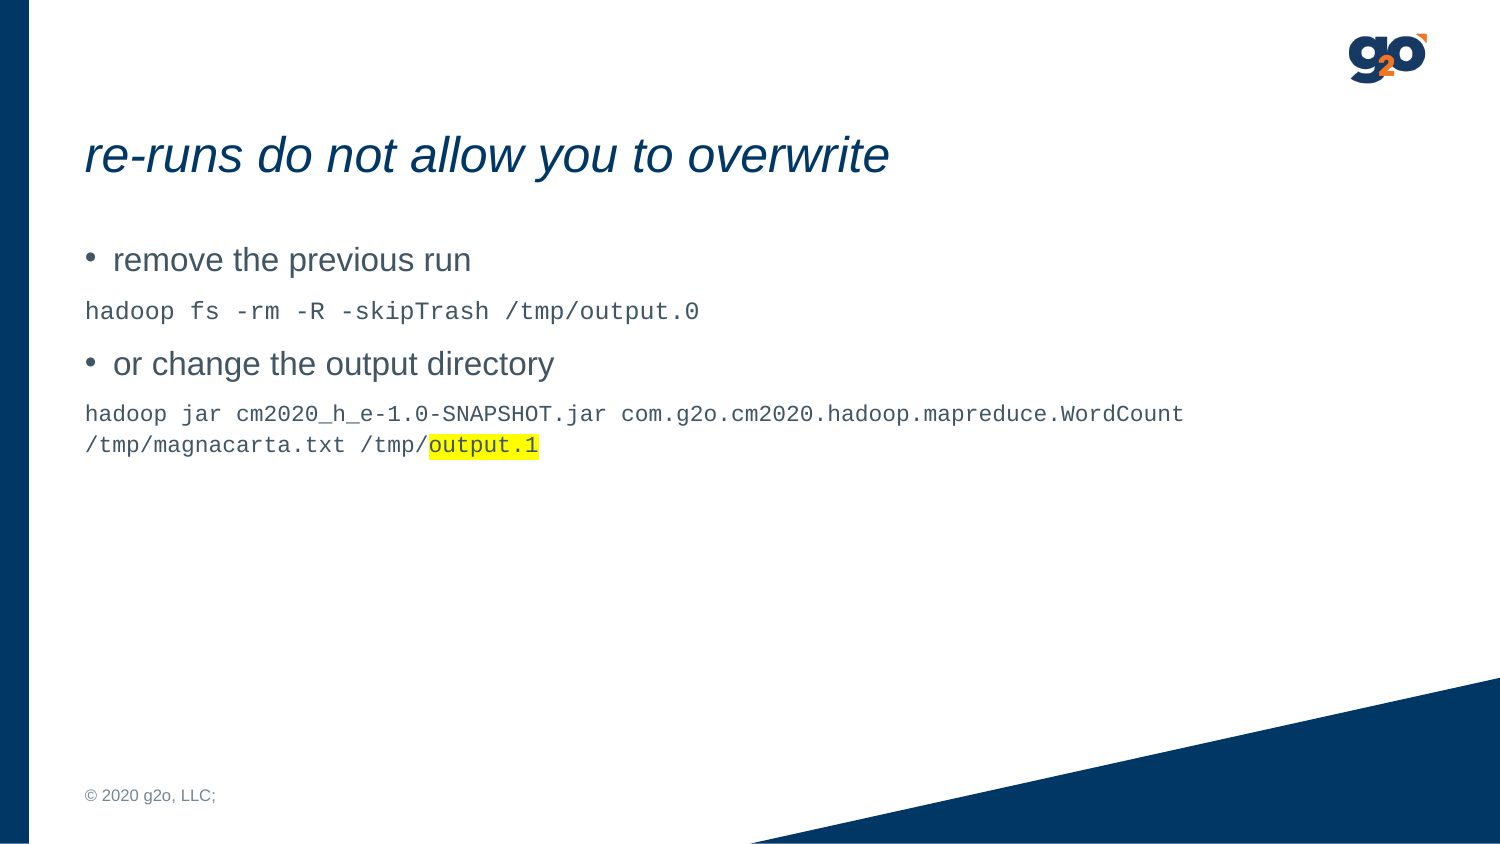

# re-runs do not allow you to overwrite
remove the previous run
hadoop fs -rm -R -skipTrash /tmp/output.0
or change the output directory
hadoop jar cm2020_h_e-1.0-SNAPSHOT.jar com.g2o.cm2020.hadoop.mapreduce.WordCount /tmp/magnacarta.txt /tmp/output.1

© 2020 g2o, LLC;